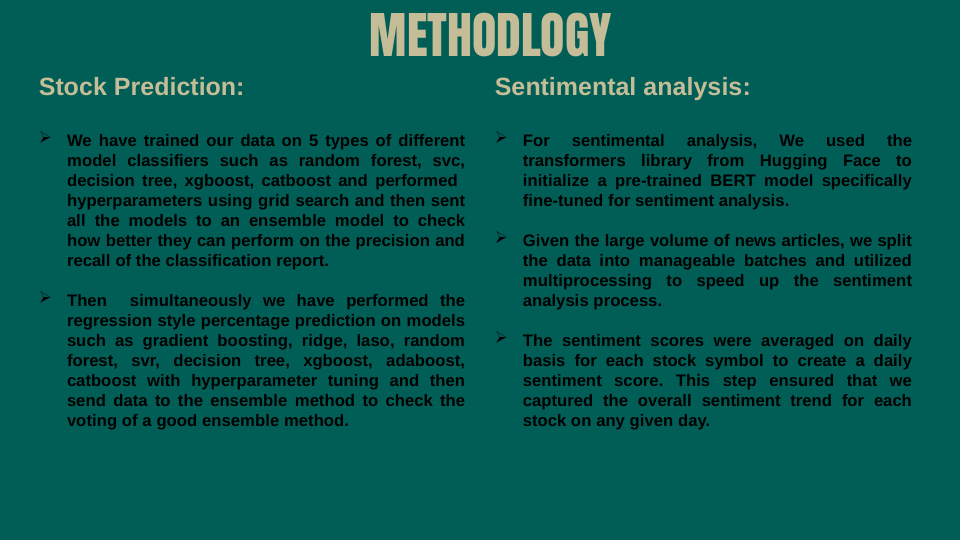

# METHODLOGY
Stock Prediction:

We have trained our data on 5 types of different model classifiers such as random forest, svc, decision tree, xgboost, catboost and performed  hyperparameters using grid search and then sent all the models to an ensemble model to check how better they can perform on the precision and recall of the classification report.

Then  simultaneously we have performed the regression style percentage prediction on models such as gradient boosting, ridge, laso, random forest, svr, decision tree, xgboost, adaboost, catboost with hyperparameter tuning and then send data to the ensemble method to check the voting of a good ensemble method.
Sentimental analysis:

For sentimental analysis, We used the transformers library from Hugging Face to initialize a pre-trained BERT model specifically fine-tuned for sentiment analysis.

Given the large volume of news articles, we split the data into manageable batches and utilized multiprocessing to speed up the sentiment analysis process.

The sentiment scores were averaged on daily basis for each stock symbol to create a daily sentiment score. This step ensured that we captured the overall sentiment trend for each stock on any given day.